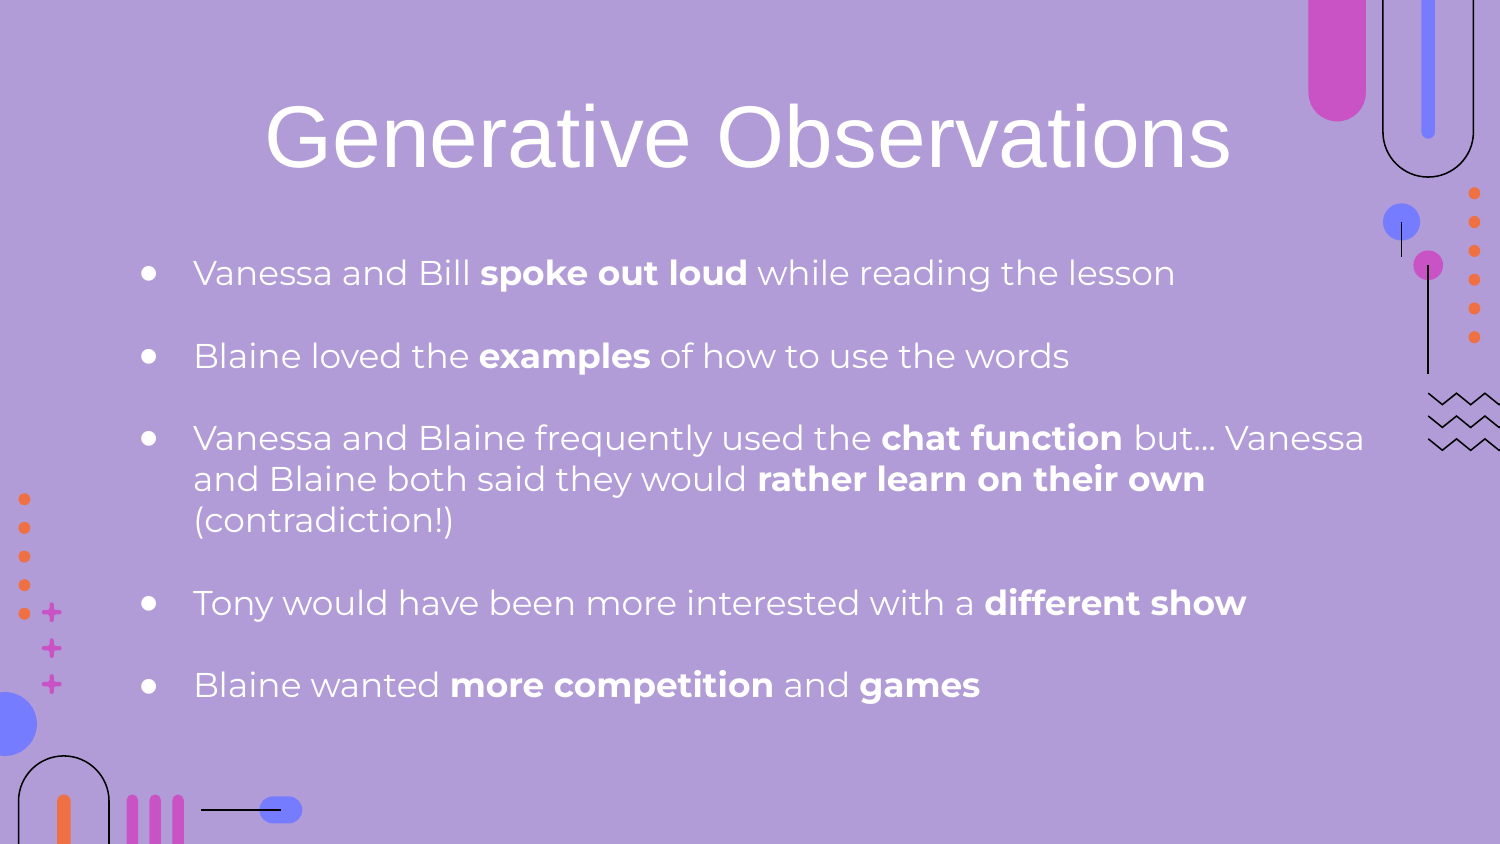

# Generative Observations
Vanessa and Bill spoke out loud while reading the lesson

Blaine loved the examples of how to use the words

Vanessa and Blaine frequently used the chat function but… Vanessa and Blaine both said they would rather learn on their own (contradiction!)

Tony would have been more interested with a different show

Blaine wanted more competition and games